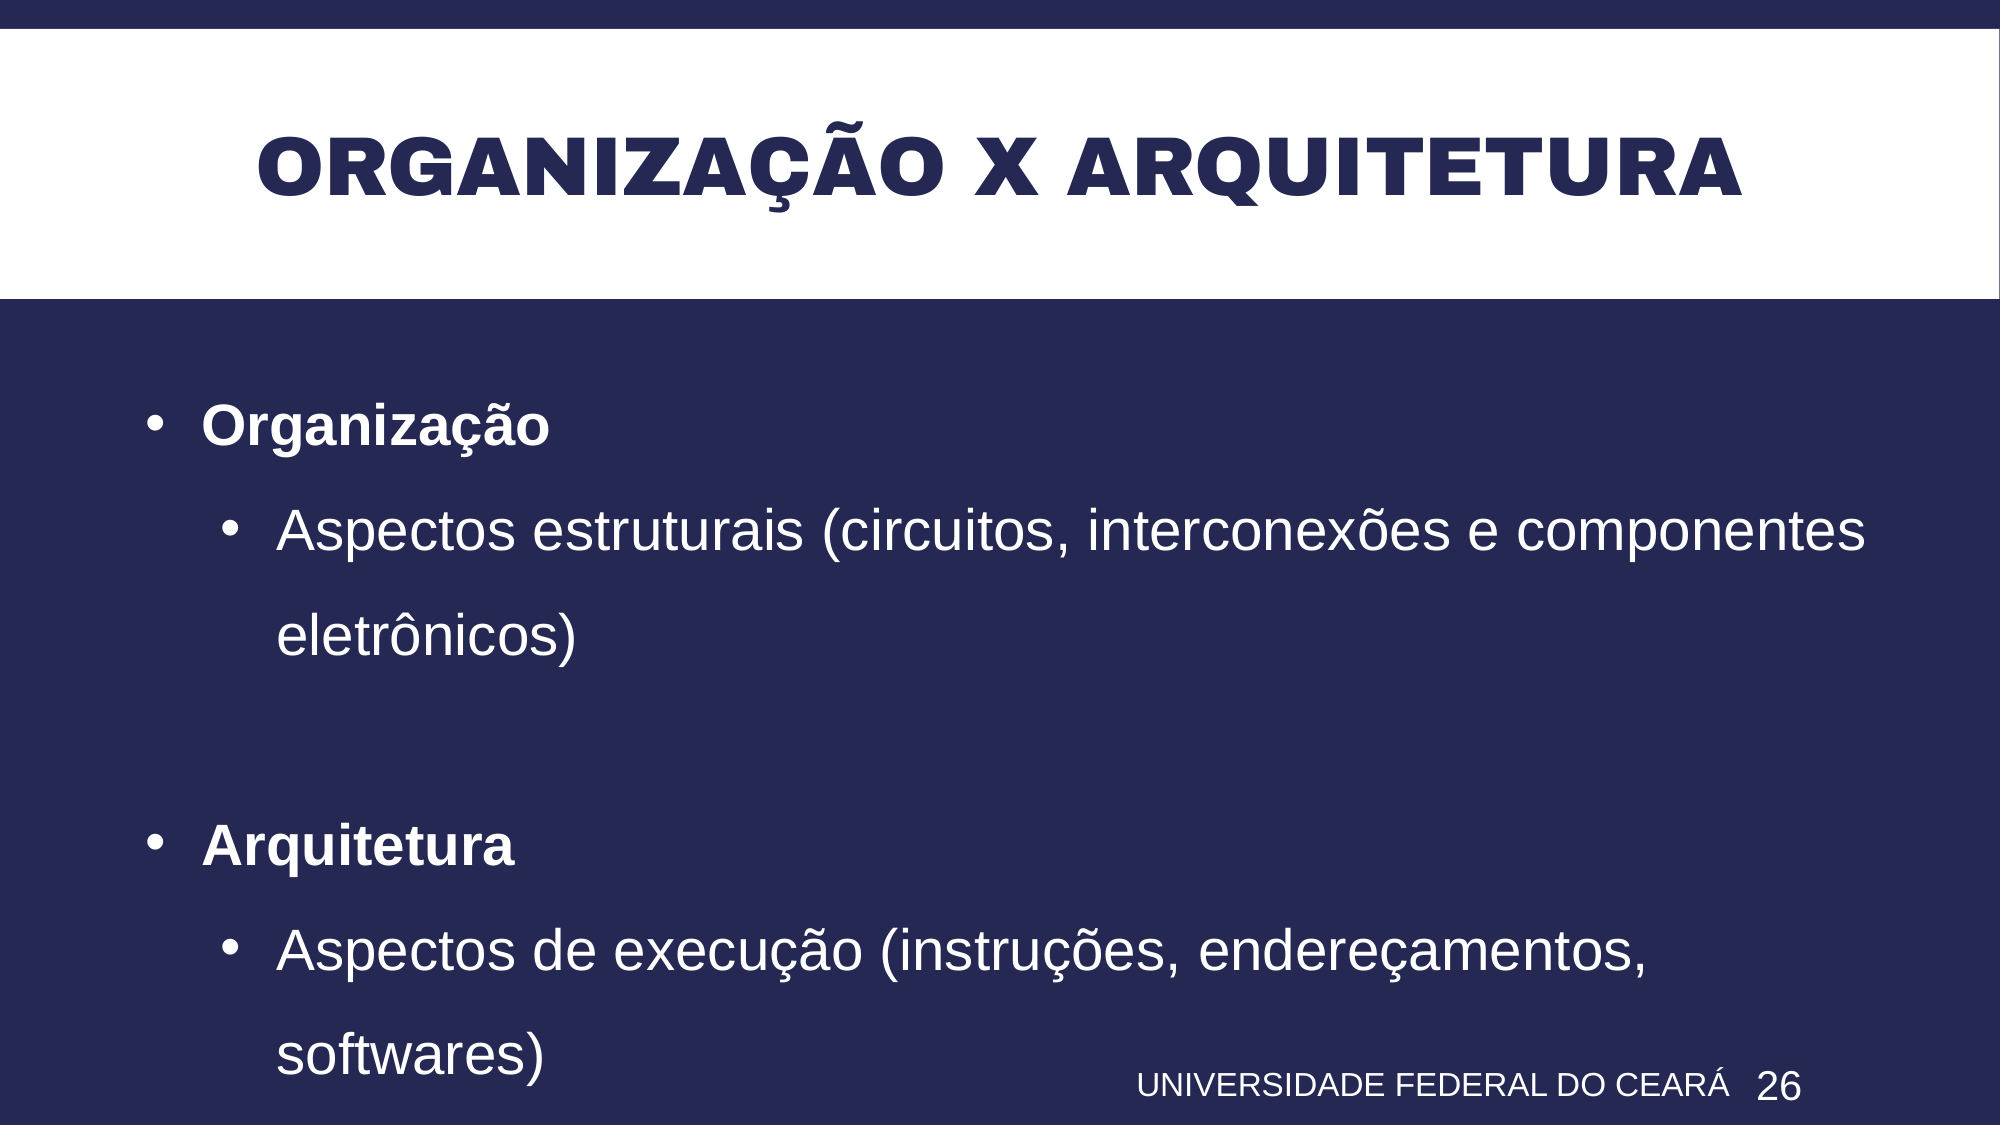

# Organização x arquitetura
Organização
Aspectos estruturais (circuitos, interconexões e componentes eletrônicos)

Arquitetura
Aspectos de execução (instruções, endereçamentos, softwares)
UNIVERSIDADE FEDERAL DO CEARÁ
26